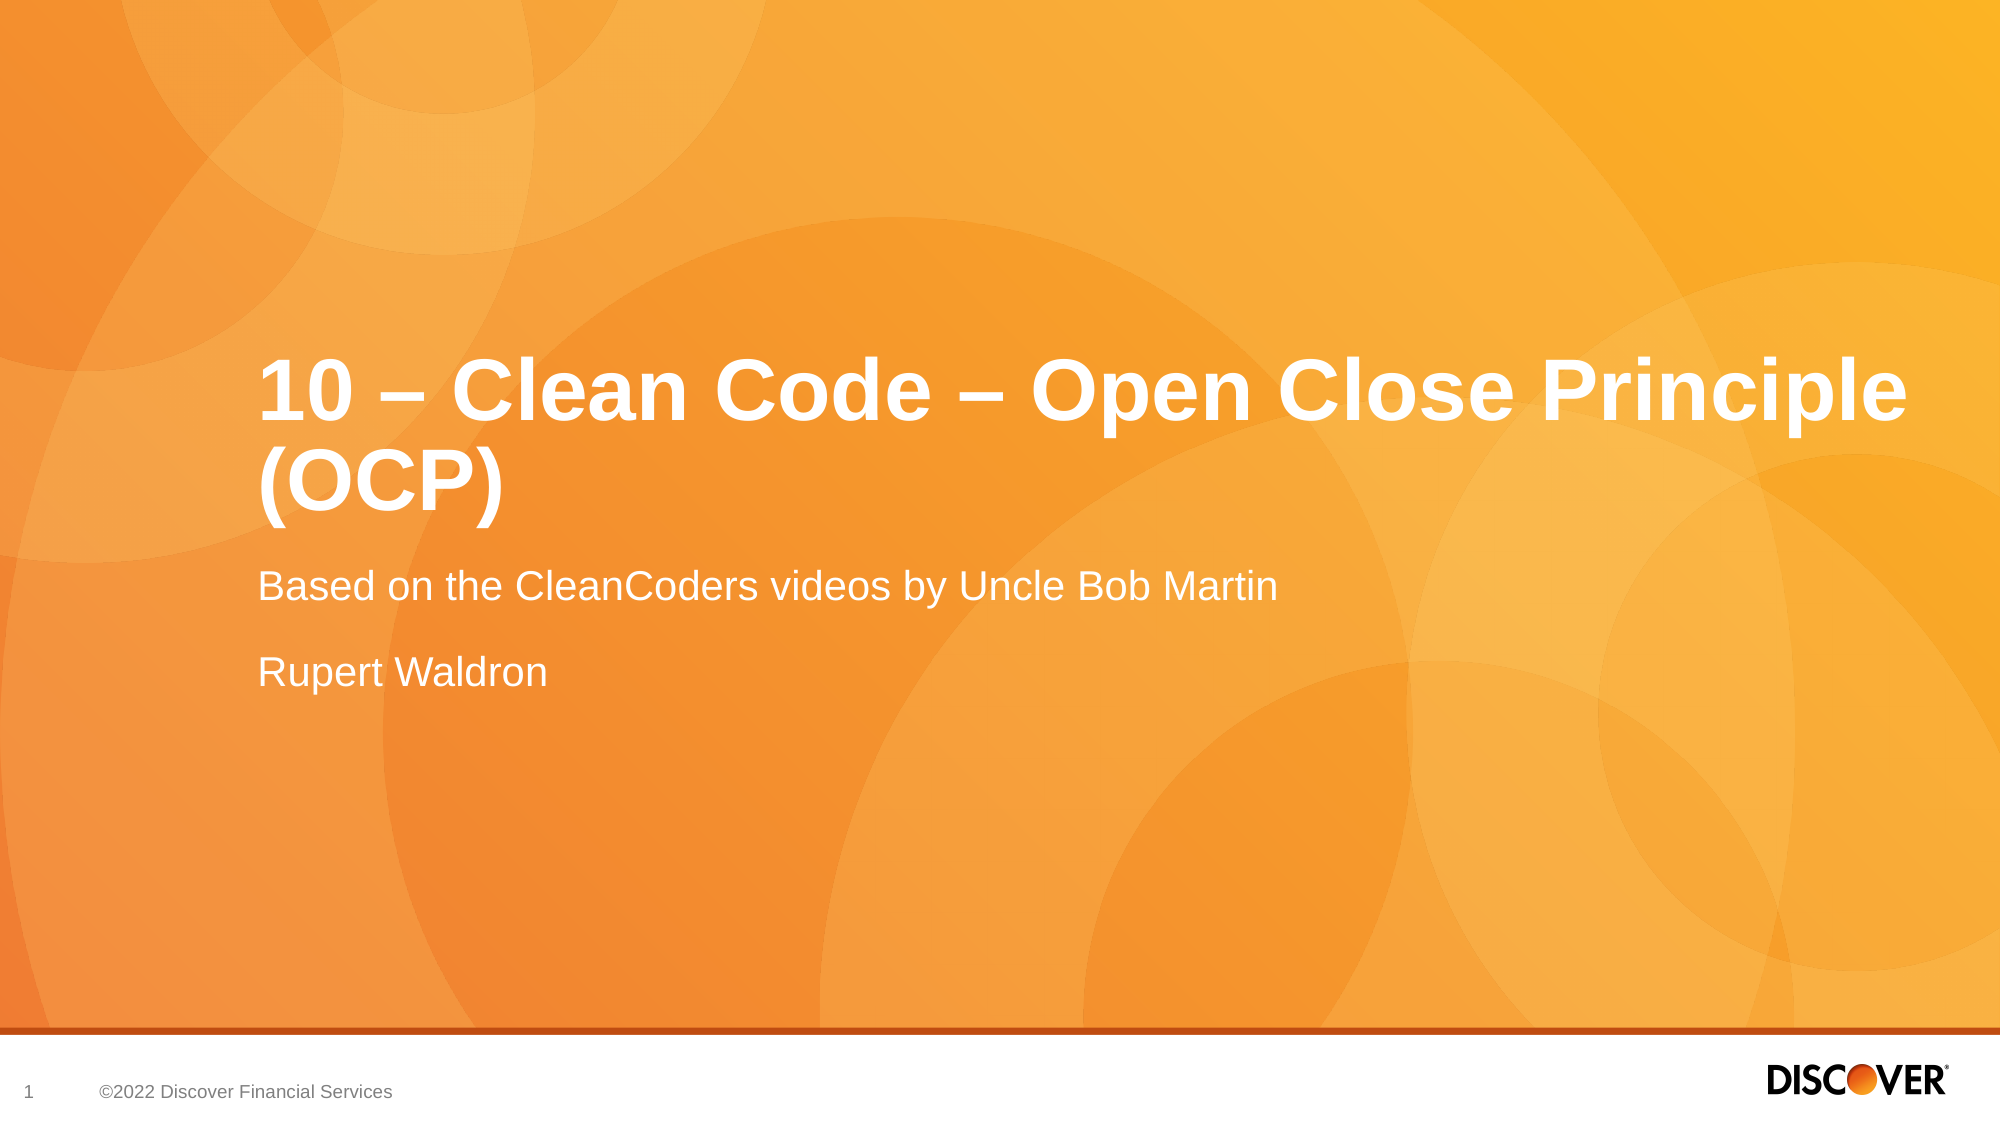

# 10 – Clean Code – Open Close Principle (OCP)
Based on the CleanCoders videos by Uncle Bob Martin
Rupert Waldron